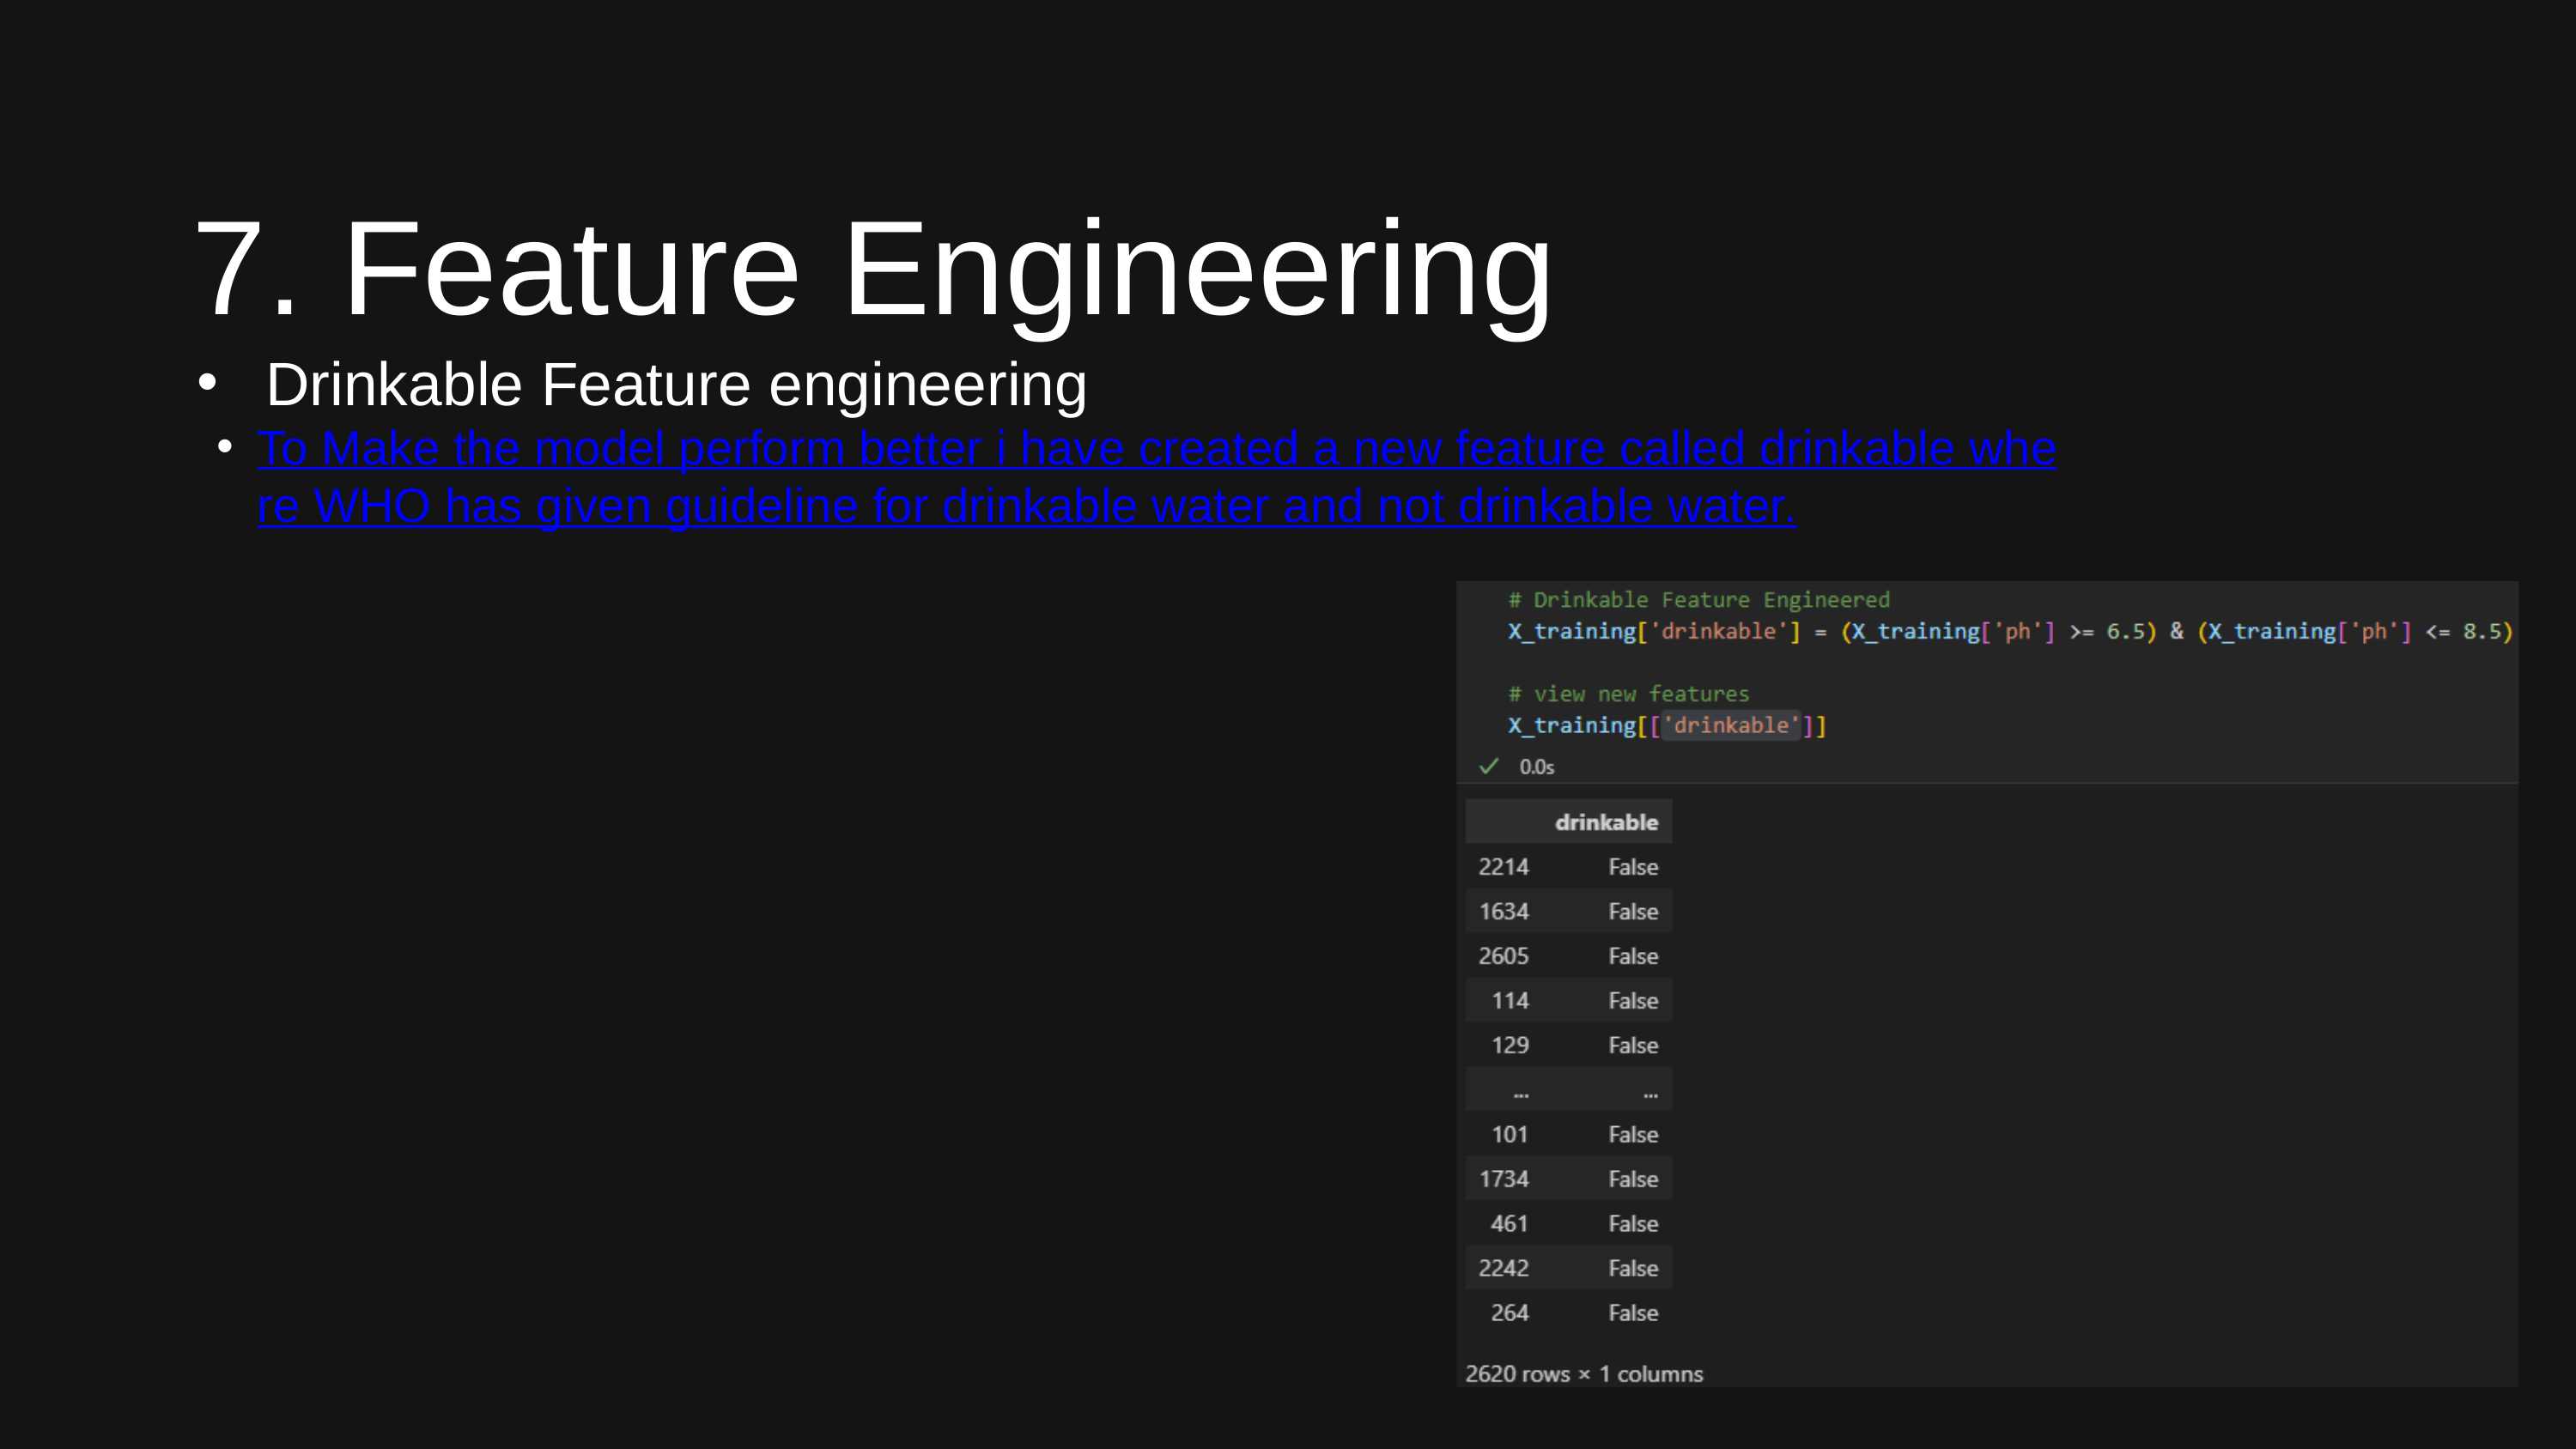

7. Feature Engineering
 Drinkable Feature engineering
To Make the model perform better i have created a new feature called drinkable where WHO has given guideline for drinkable water and not drinkable water.